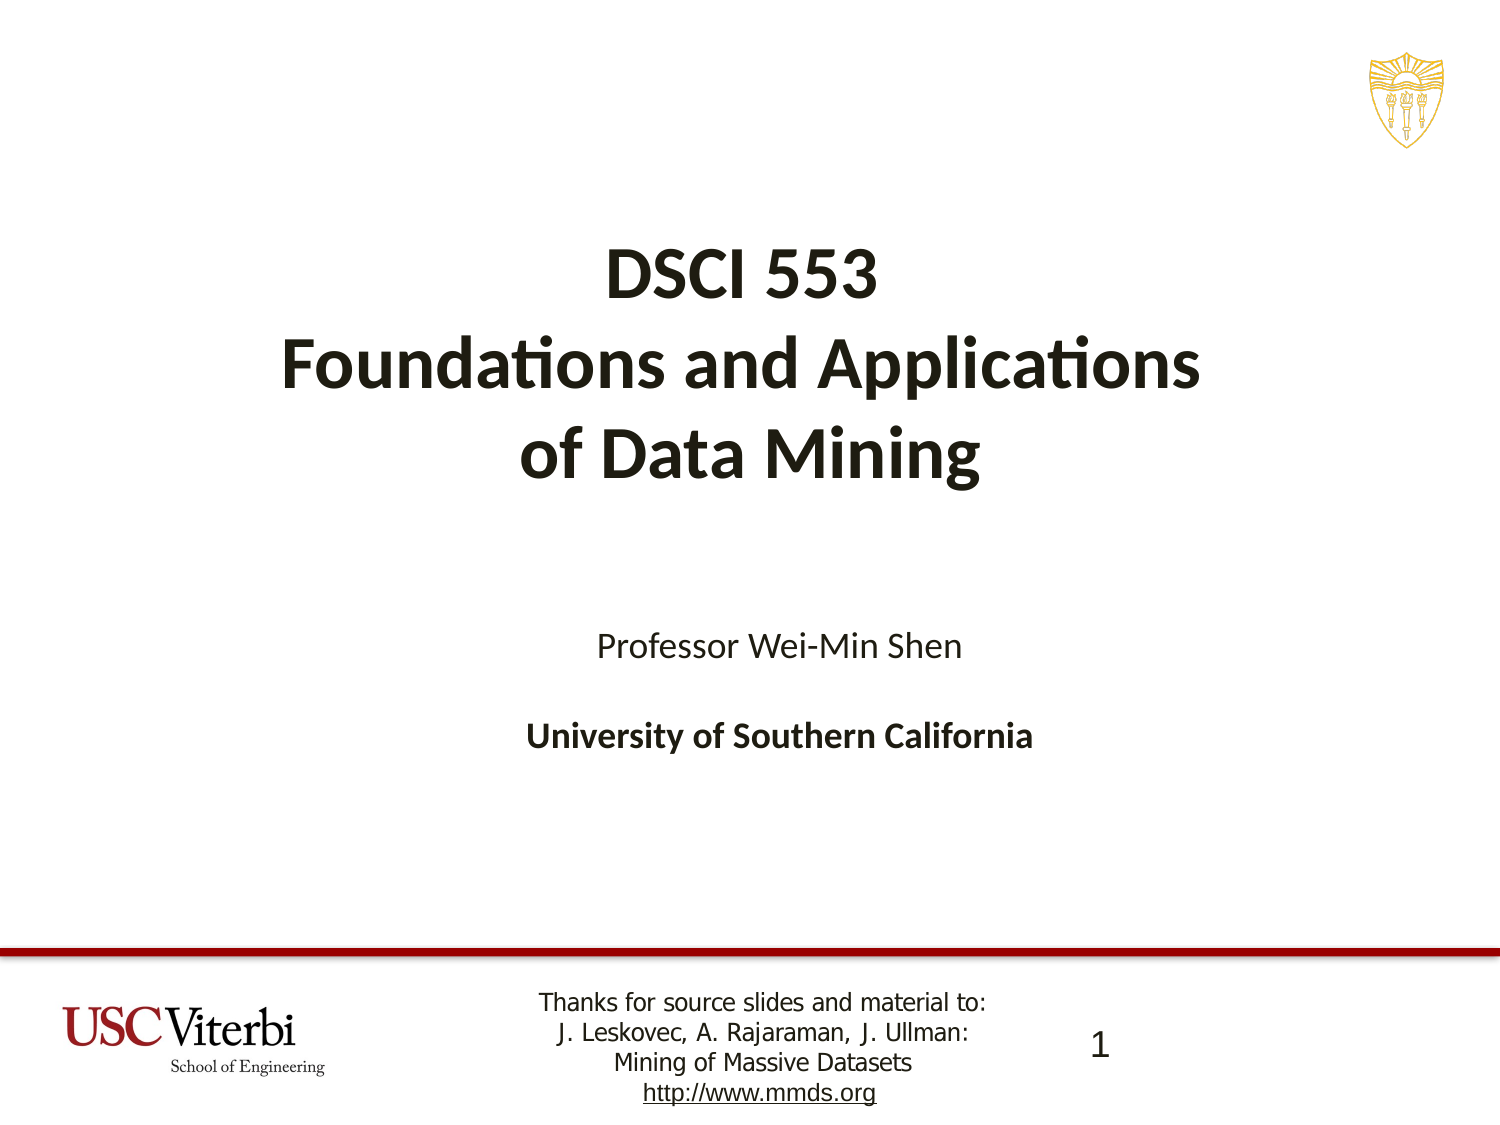

DSCI 553
Foundations and Applications
of Data Mining
Professor Wei-Min Shen

University of Southern California

Thanks for source slides and material to:
J. Leskovec, A. Rajaraman, J. Ullman: Mining of Massive Datasets
http://www.mmds.org
1